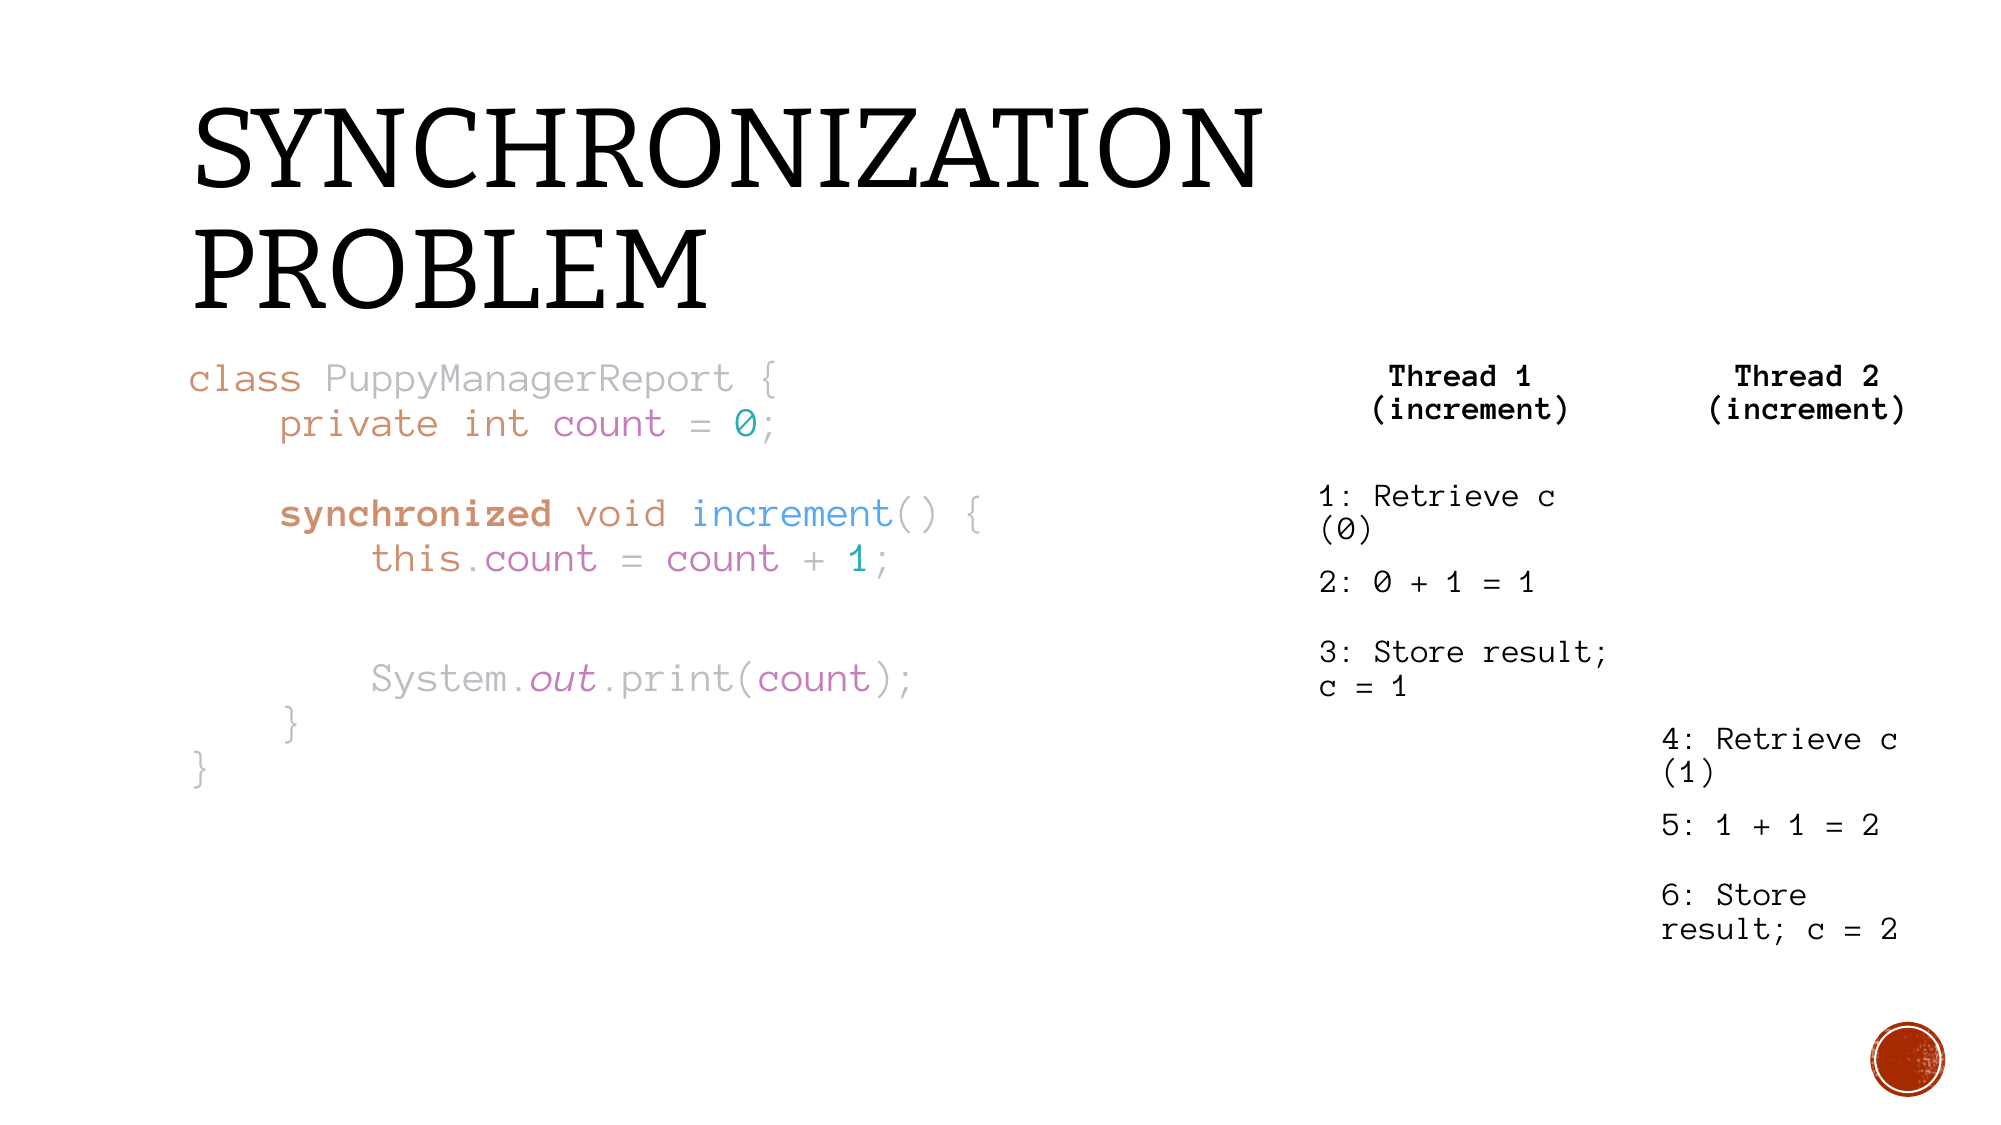

# Synchronization problem
class PuppyManagerReport {
    private int count = 0;
    synchronized void increment() {
        this.count = count + 1;
        System.out.print(count);
    }
}
| Thread 1 (increment) | Thread 2 (increment) |
| --- | --- |
| 1: Retrieve c (0) |  |
| 2: 0 + 1 = 1 |  |
| 3: Store result; c = 1 |  |
|  | 4: Retrieve c (1) |
|  | 5: 1 + 1 = 2 |
|  | 6: Store result; c = 2 |